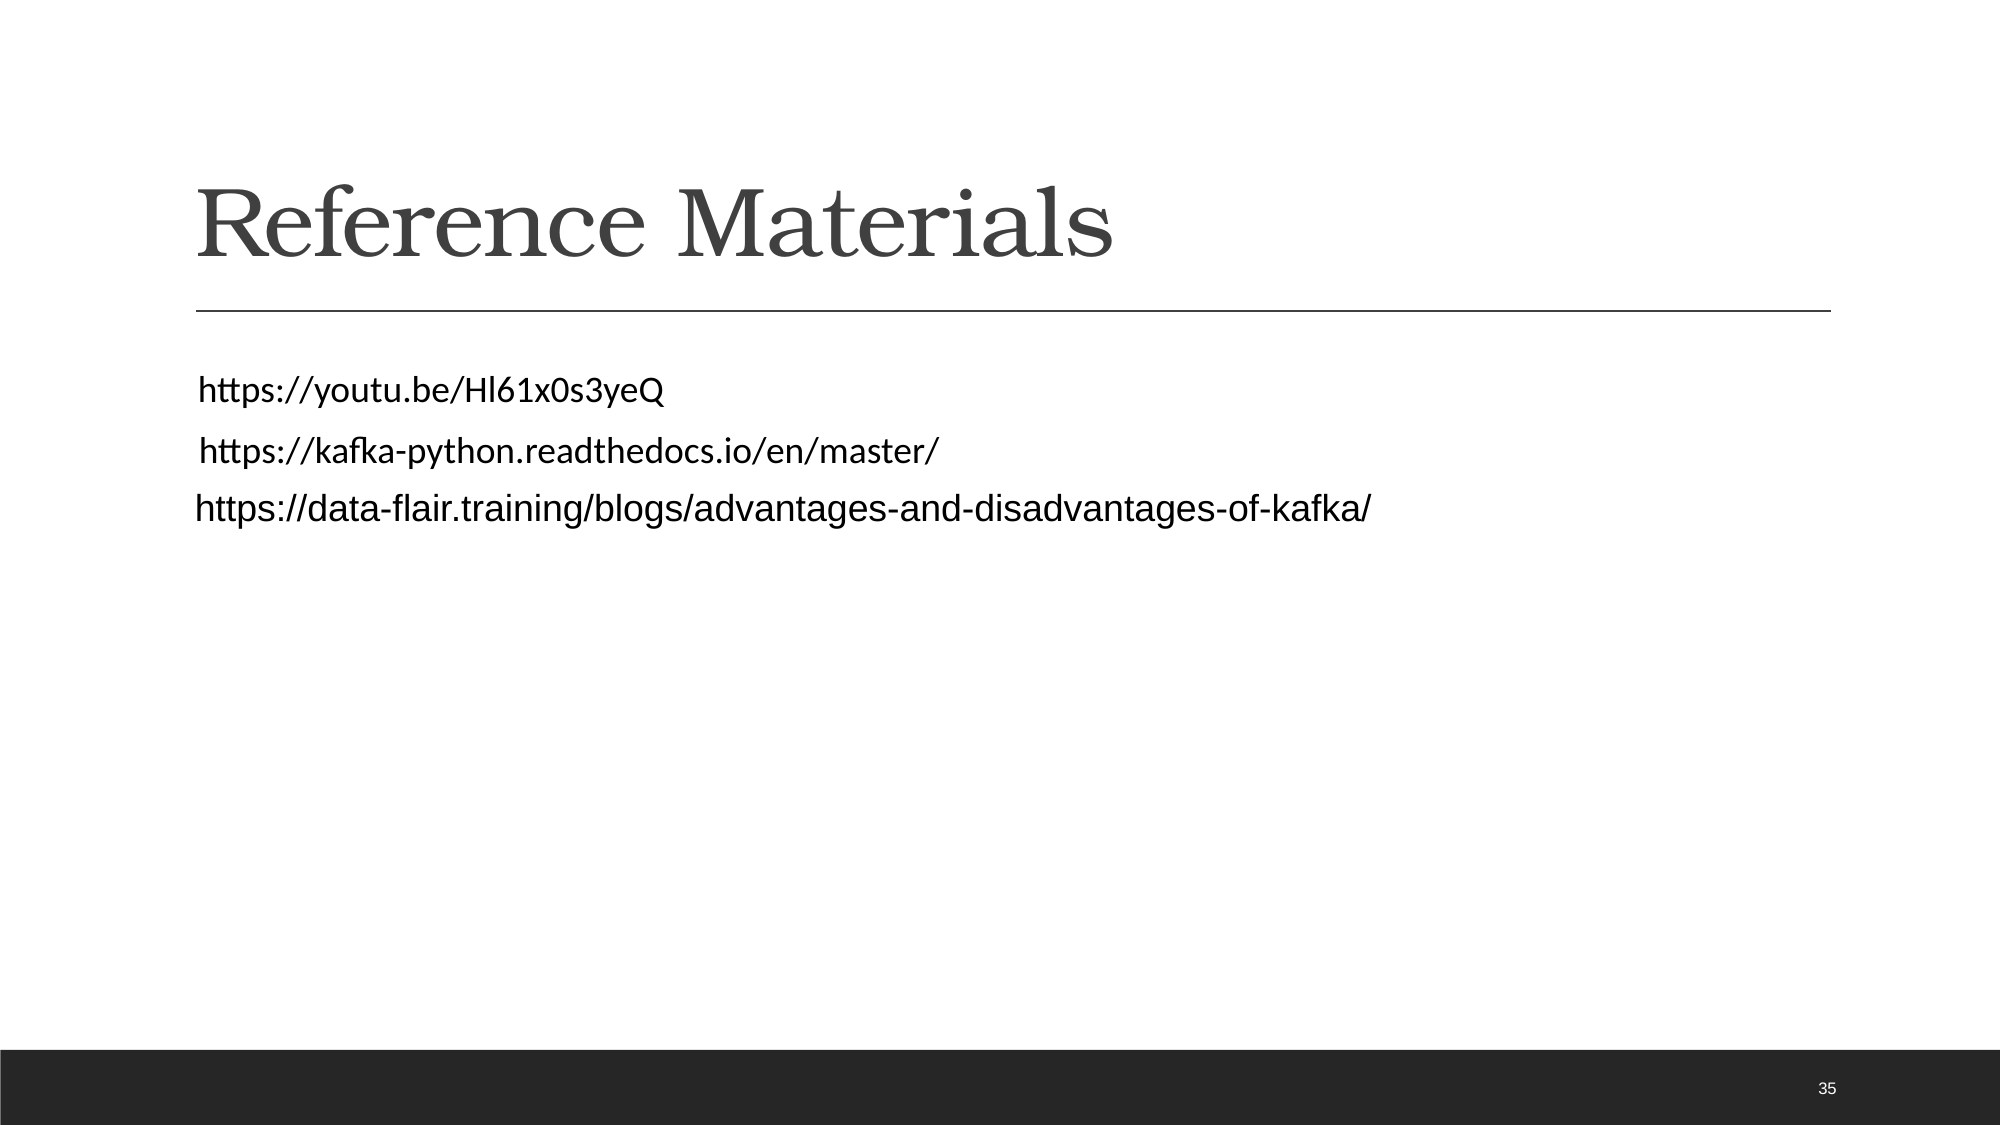

# Reference Materials
https://youtu.be/Hl61x0s3yeQ
https://kafka-python.readthedocs.io/en/master/
https://data-flair.training/blogs/advantages-and-disadvantages-of-kafka/
35